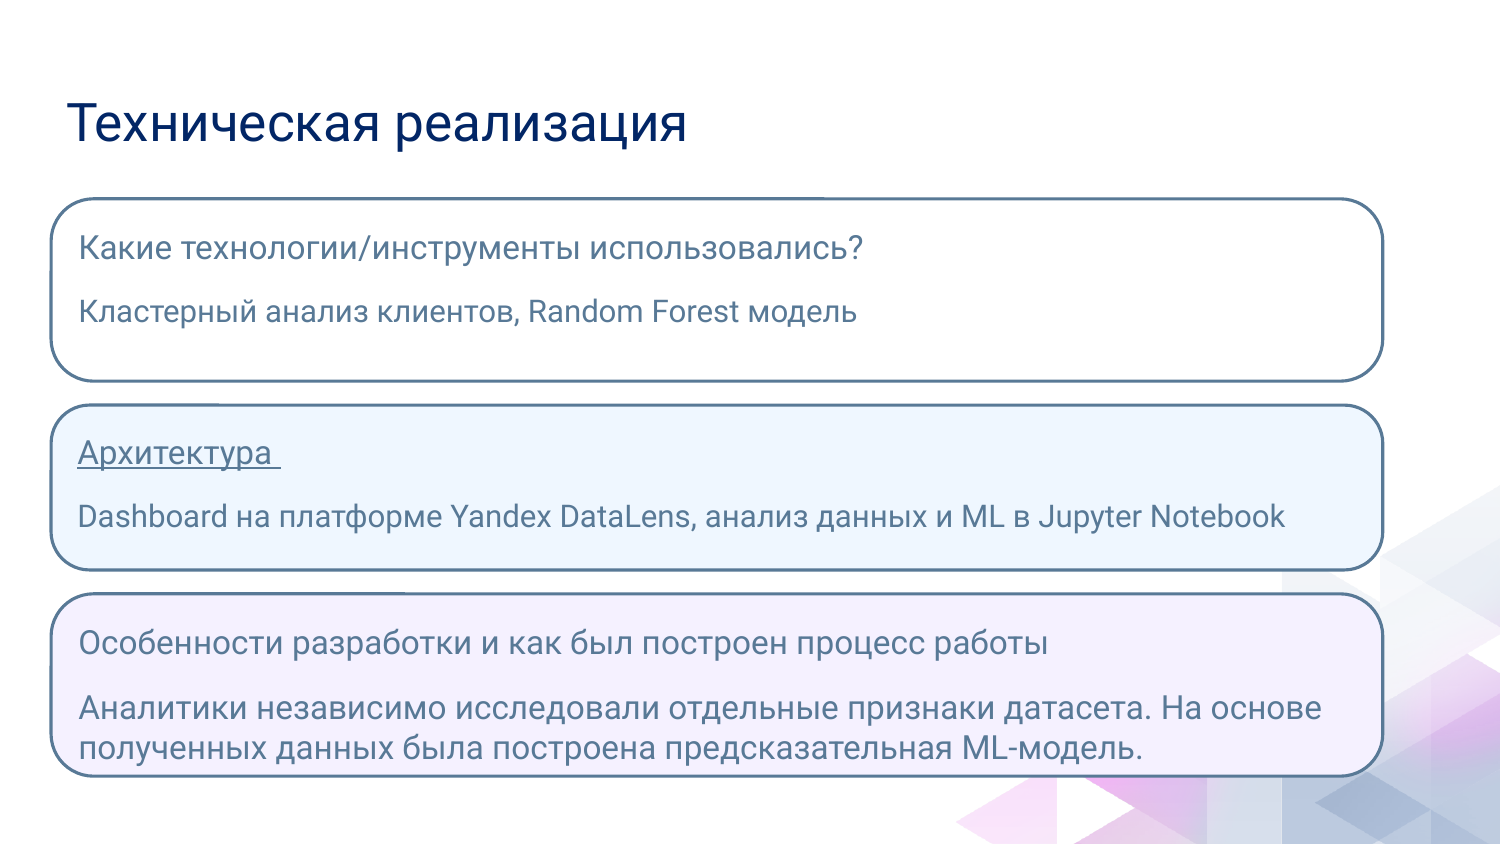

# Техническая реализация
Какие технологии/инструменты использовались?
Кластерный анализ клиентов, Random Forest модель
Архитектура
Dashboard на платформе Yandex DataLens, анализ данных и ML в Jupyter Notebook
Особенности разработки и как был построен процесс работы
Аналитики независимо исследовали отдельные признаки датасета. На основе полученных данных была построена предсказательная ML-модель.